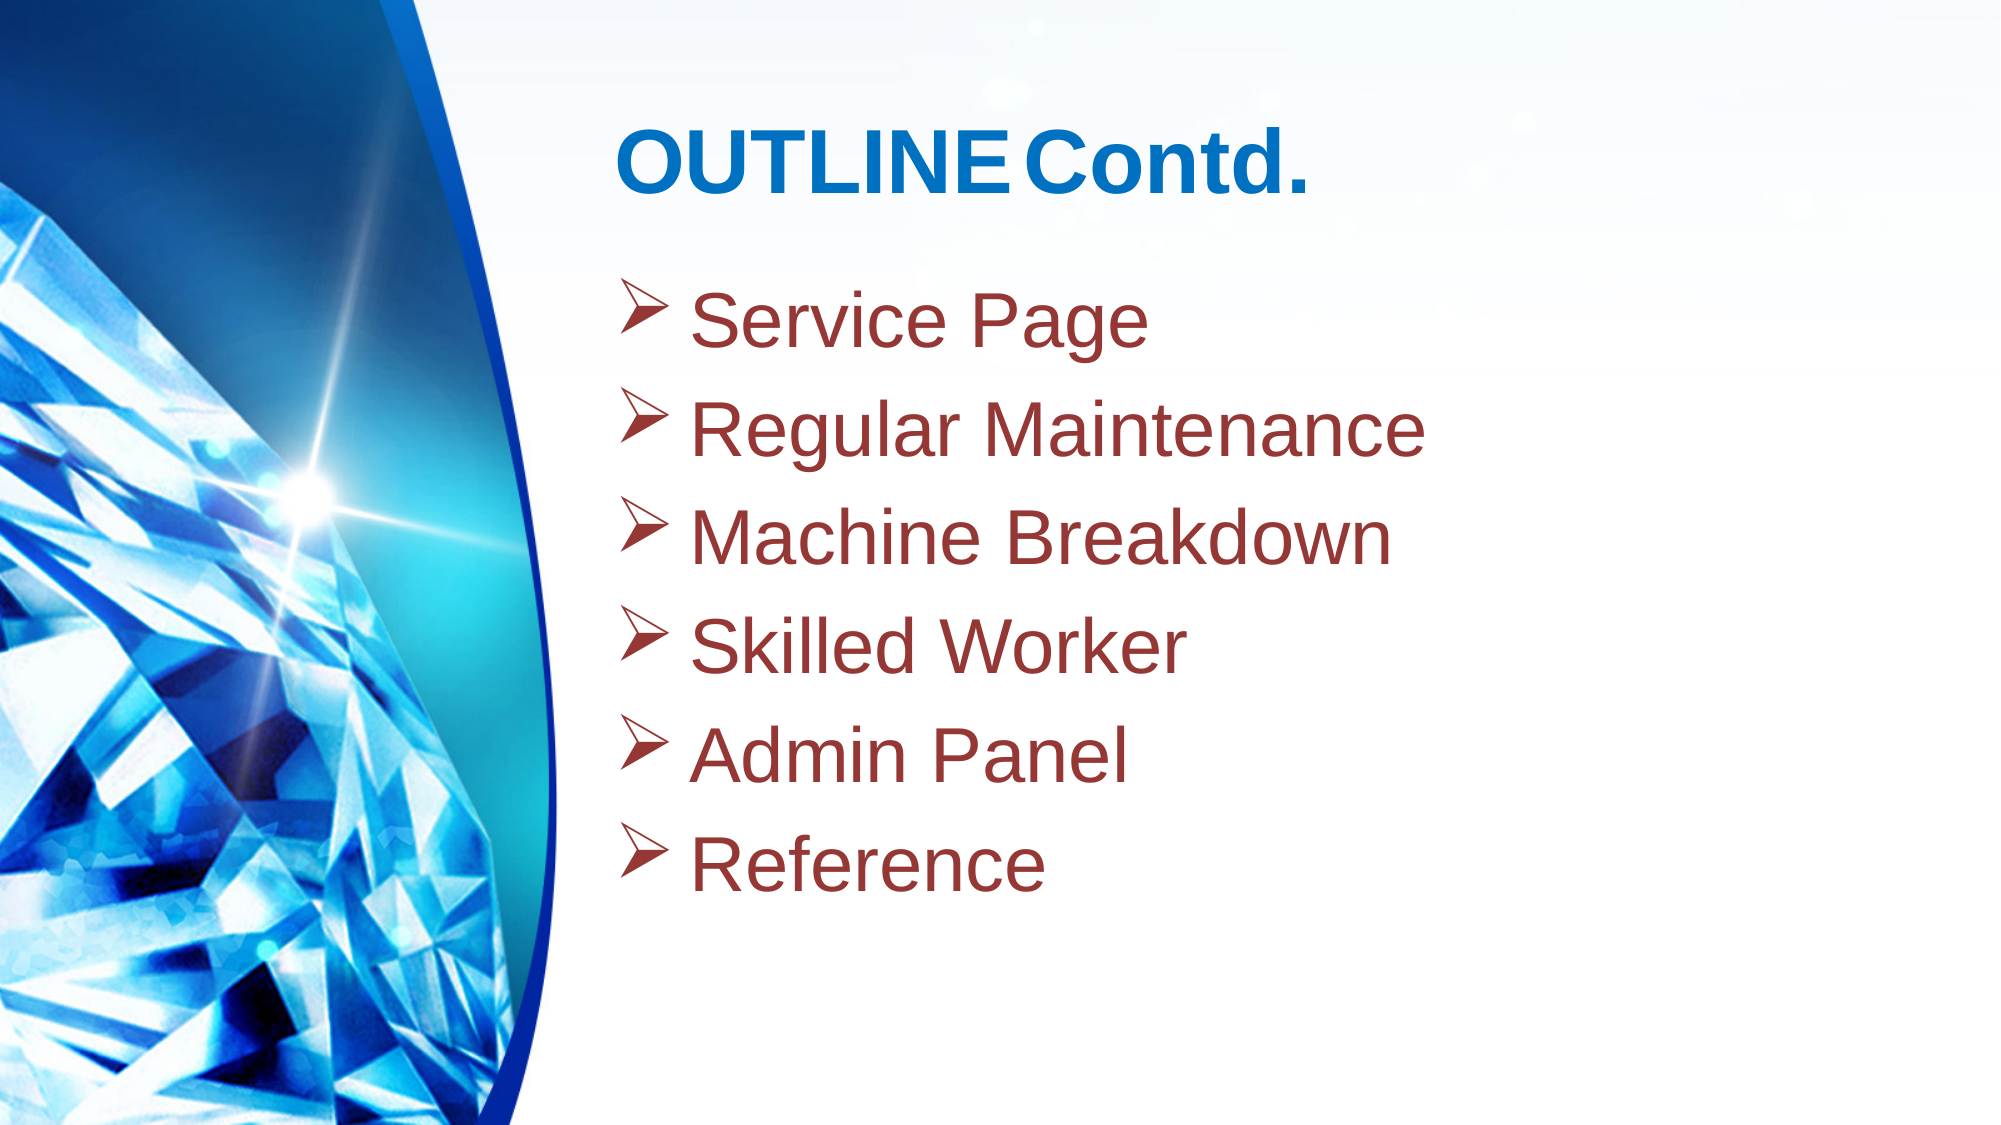

# OUTLINE			Contd.
Service Page
Regular Maintenance
Machine Breakdown
Skilled Worker
Admin Panel
Reference